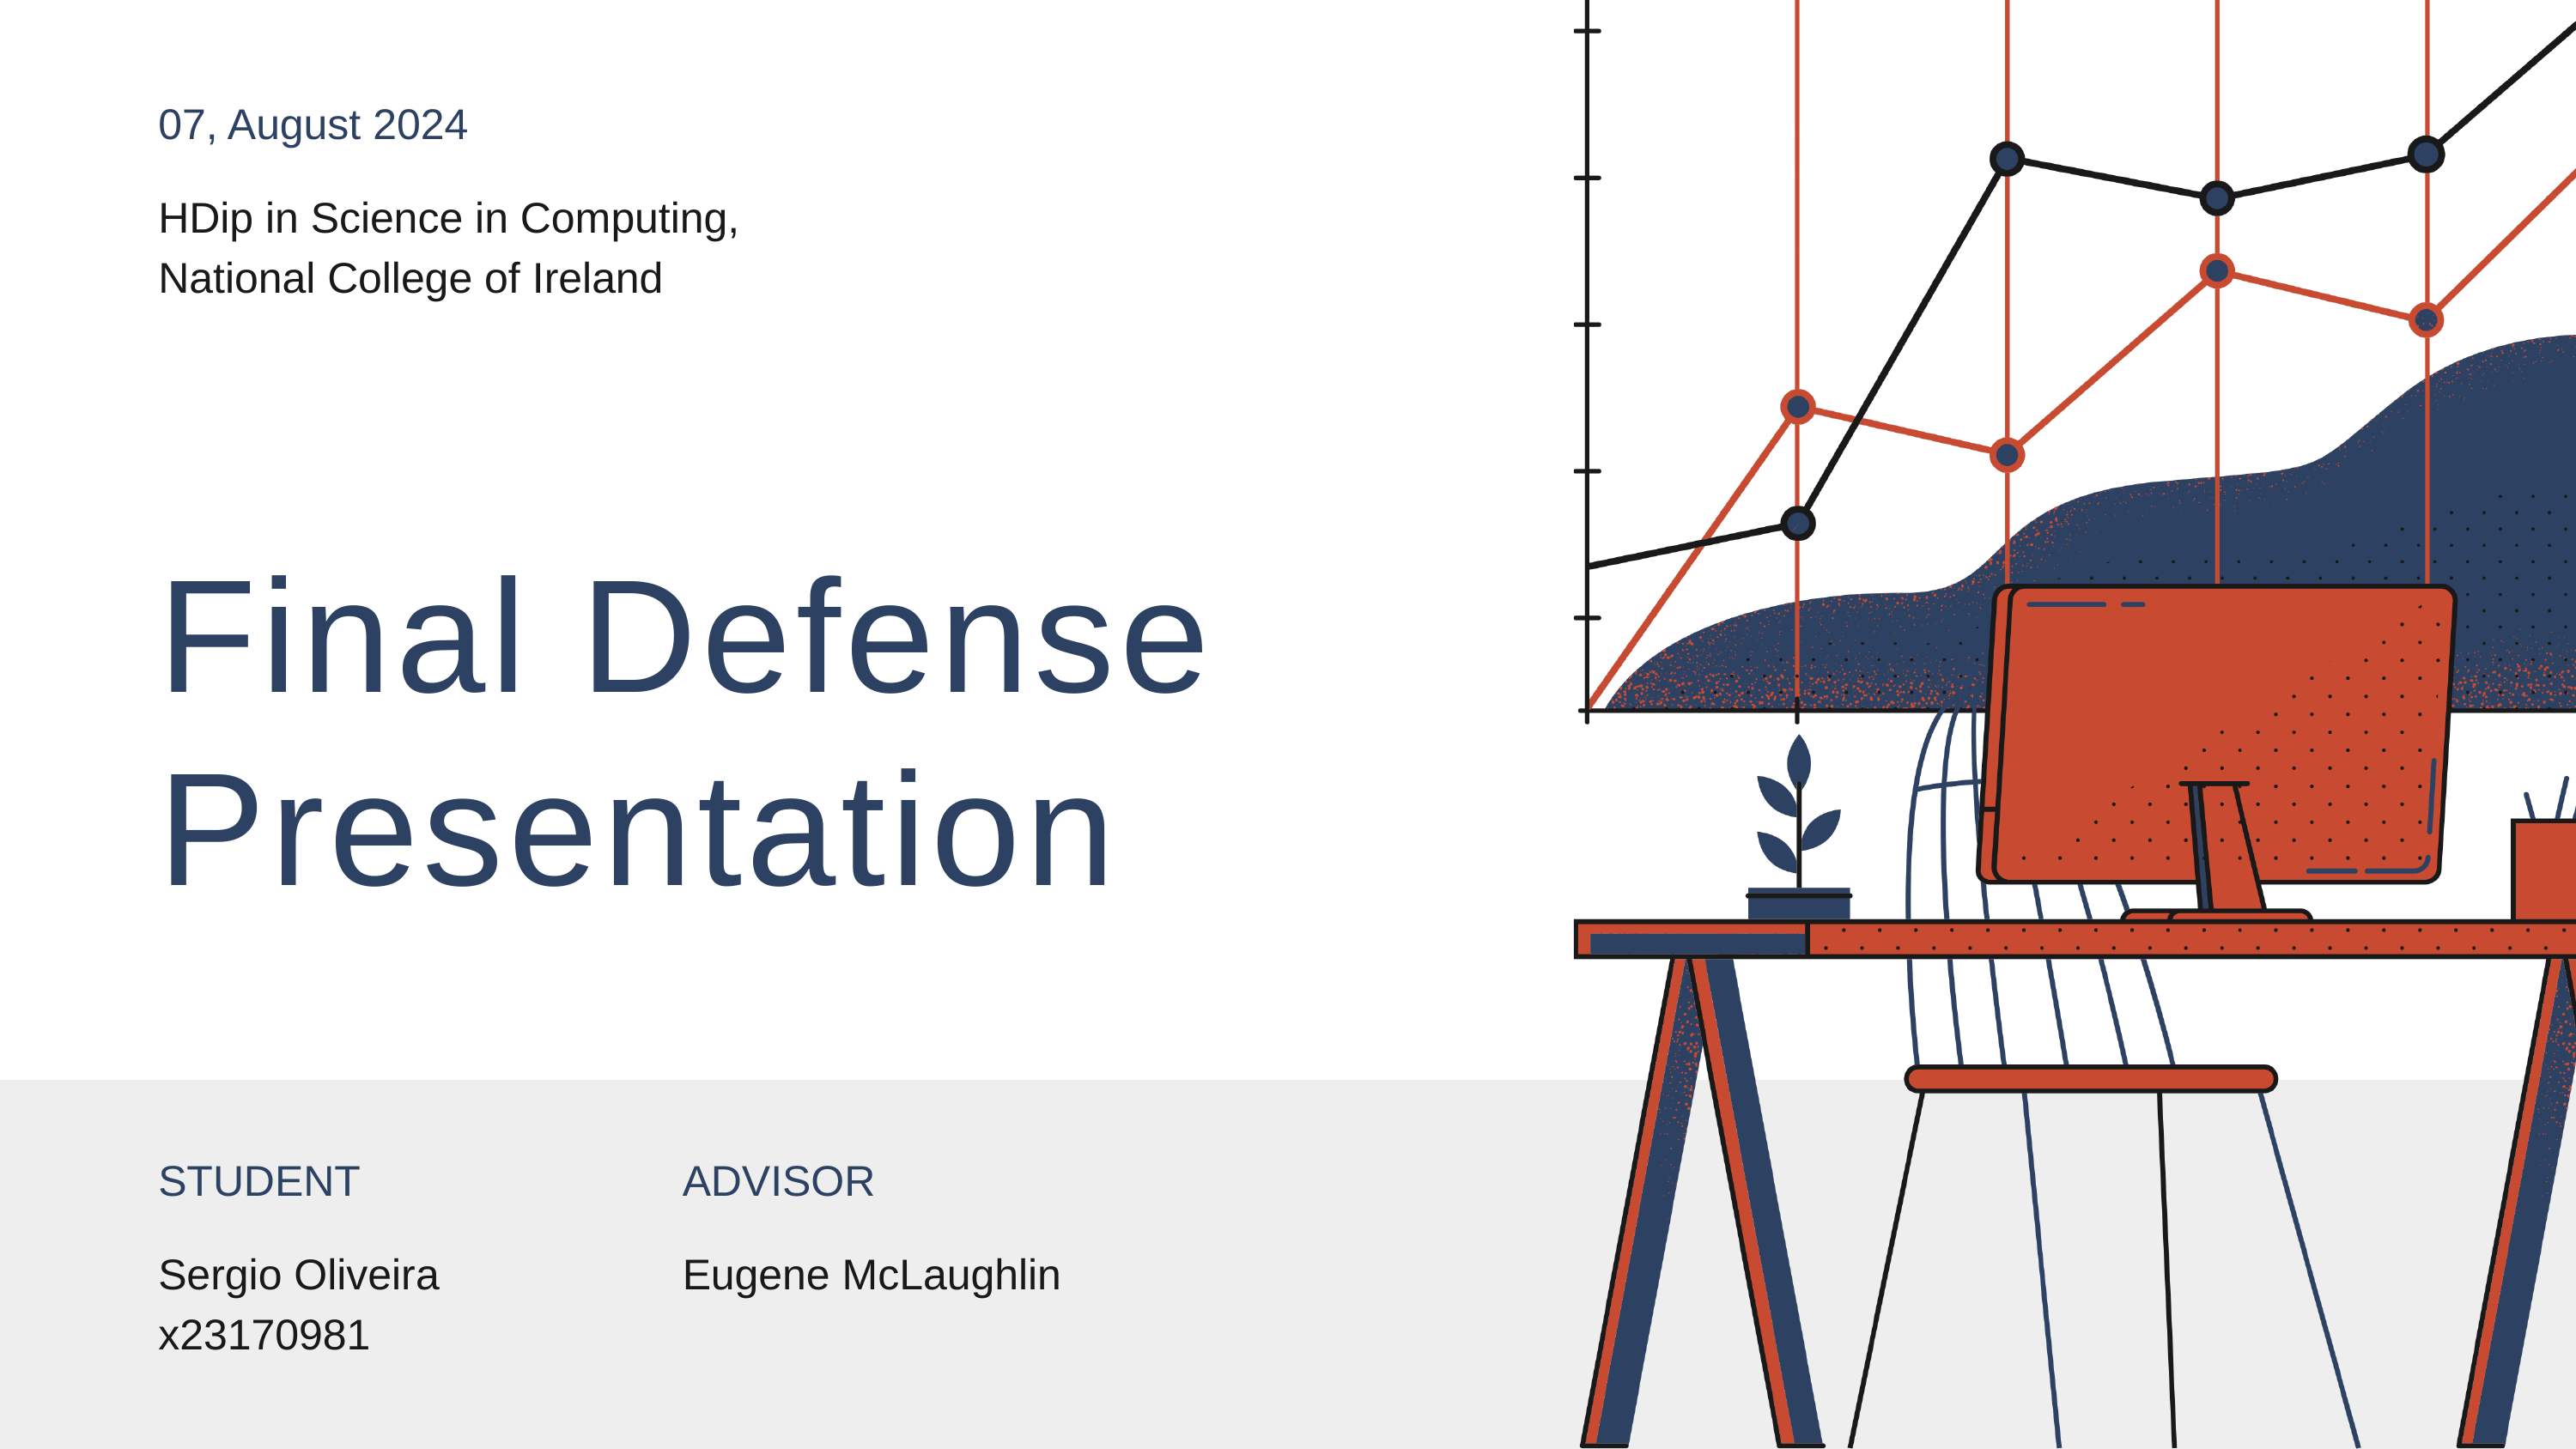

07, August 2024
HDip in Science in Computing,
National College of Ireland
Final Defense
Presentation

STUDENT
ADVISOR
Sergio Oliveira
x23170981
Eugene McLaughlin